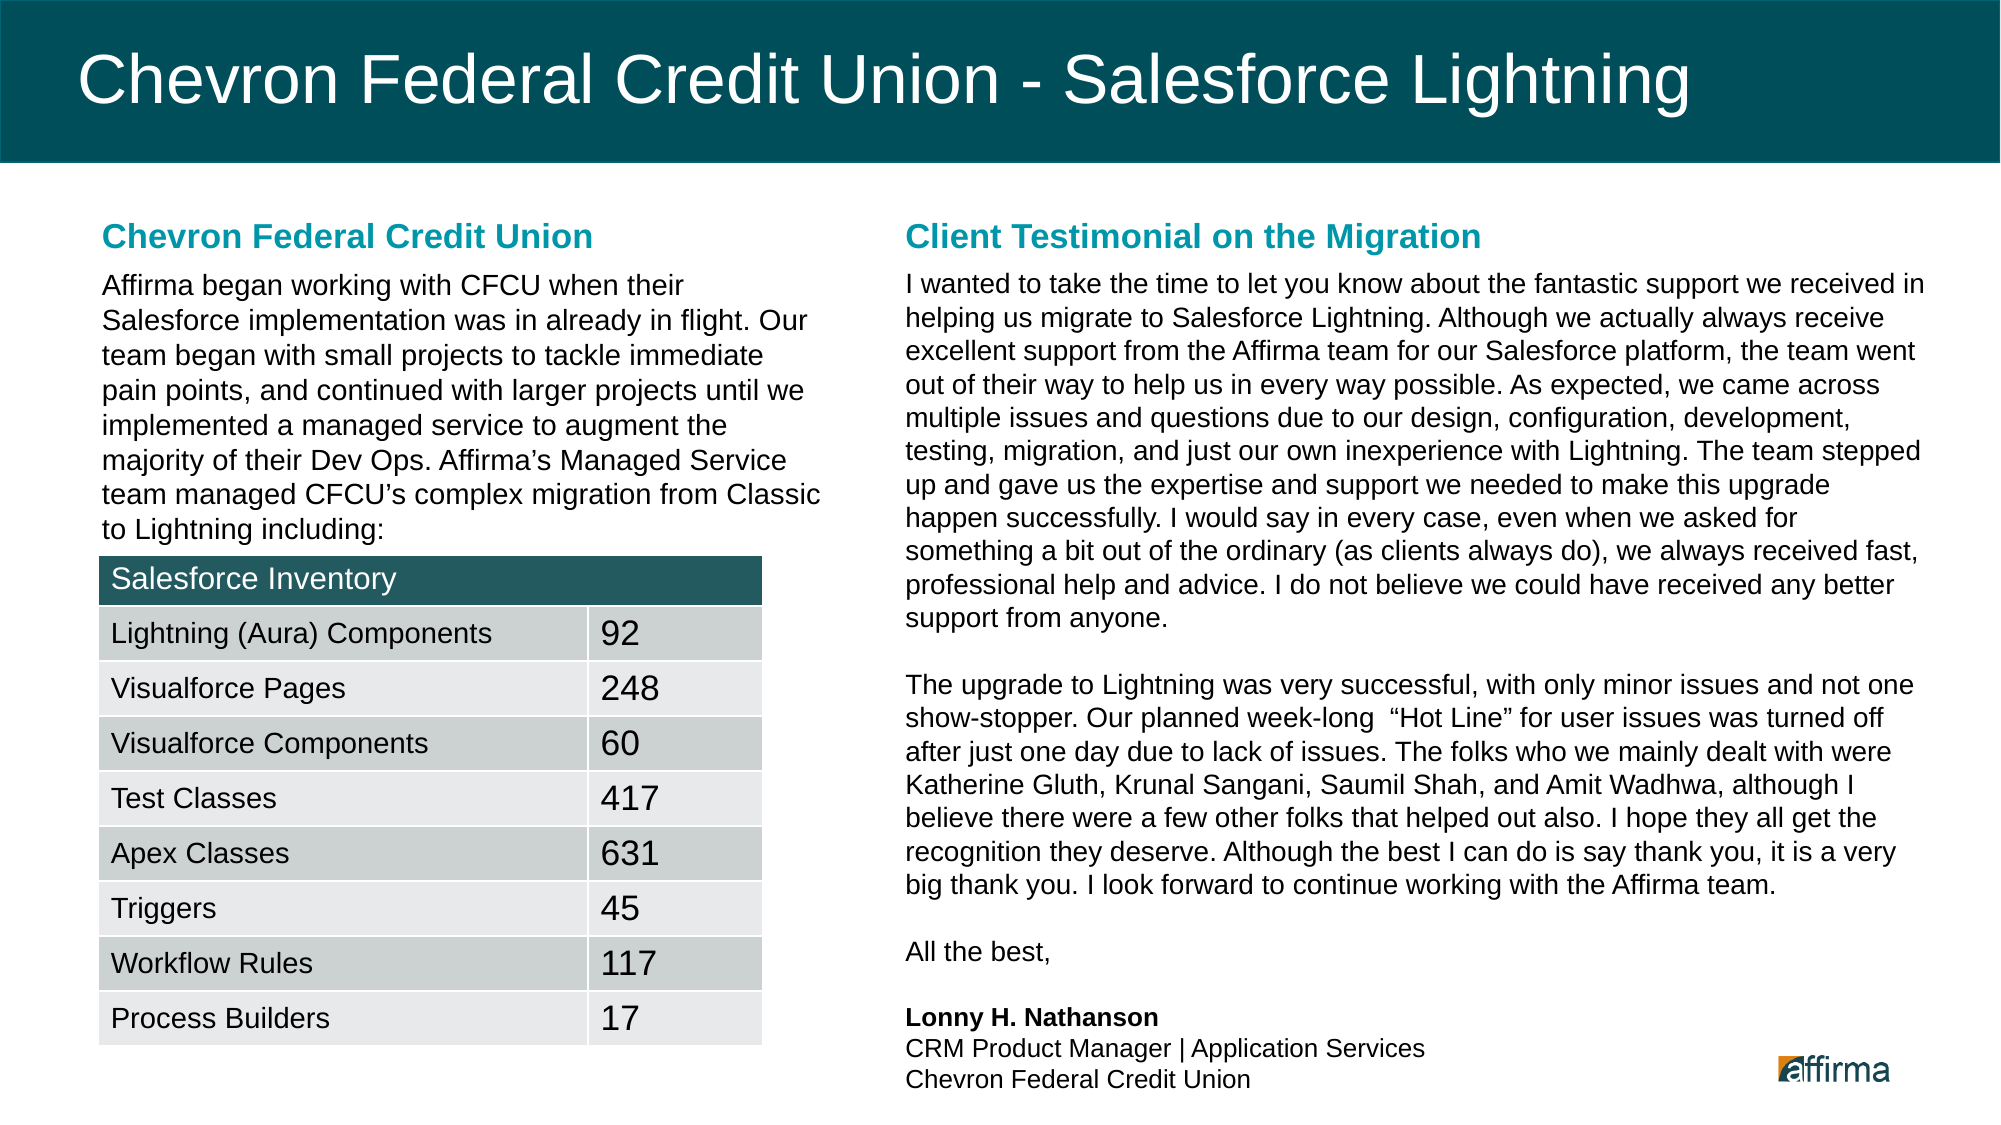

# Chevron Federal Credit Union - Salesforce Lightning
Chevron Federal Credit Union
Affirma began working with CFCU when their Salesforce implementation was in already in flight. Our team began with small projects to tackle immediate pain points, and continued with larger projects until we implemented a managed service to augment the majority of their Dev Ops. Affirma’s Managed Service team managed CFCU’s complex migration from Classic to Lightning including:
Client Testimonial on the Migration
I wanted to take the time to let you know about the fantastic support we received in helping us migrate to Salesforce Lightning. Although we actually always receive excellent support from the Affirma team for our Salesforce platform, the team went out of their way to help us in every way possible. As expected, we came across multiple issues and questions due to our design, configuration, development, testing, migration, and just our own inexperience with Lightning. The team stepped up and gave us the expertise and support we needed to make this upgrade happen successfully. I would say in every case, even when we asked for something a bit out of the ordinary (as clients always do), we always received fast, professional help and advice. I do not believe we could have received any better support from anyone.

The upgrade to Lightning was very successful, with only minor issues and not one show-stopper. Our planned week-long  “Hot Line” for user issues was turned off after just one day due to lack of issues. The folks who we mainly dealt with were Katherine Gluth, Krunal Sangani, Saumil Shah, and Amit Wadhwa, although I believe there were a few other folks that helped out also. I hope they all get the recognition they deserve. Although the best I can do is say thank you, it is a very big thank you. I look forward to continue working with the Affirma team.

All the best,

Lonny H. Nathanson
CRM Product Manager | Application Services
Chevron Federal Credit Union
| Salesforce Inventory |  |
| --- | --- |
| Lightning (Aura) Components | 92 |
| Visualforce Pages | 248 |
| Visualforce Components | 60 |
| Test Classes | 417 |
| Apex Classes | 631 |
| Triggers | 45 |
| Workflow Rules | 117 |
| Process Builders | 17 |